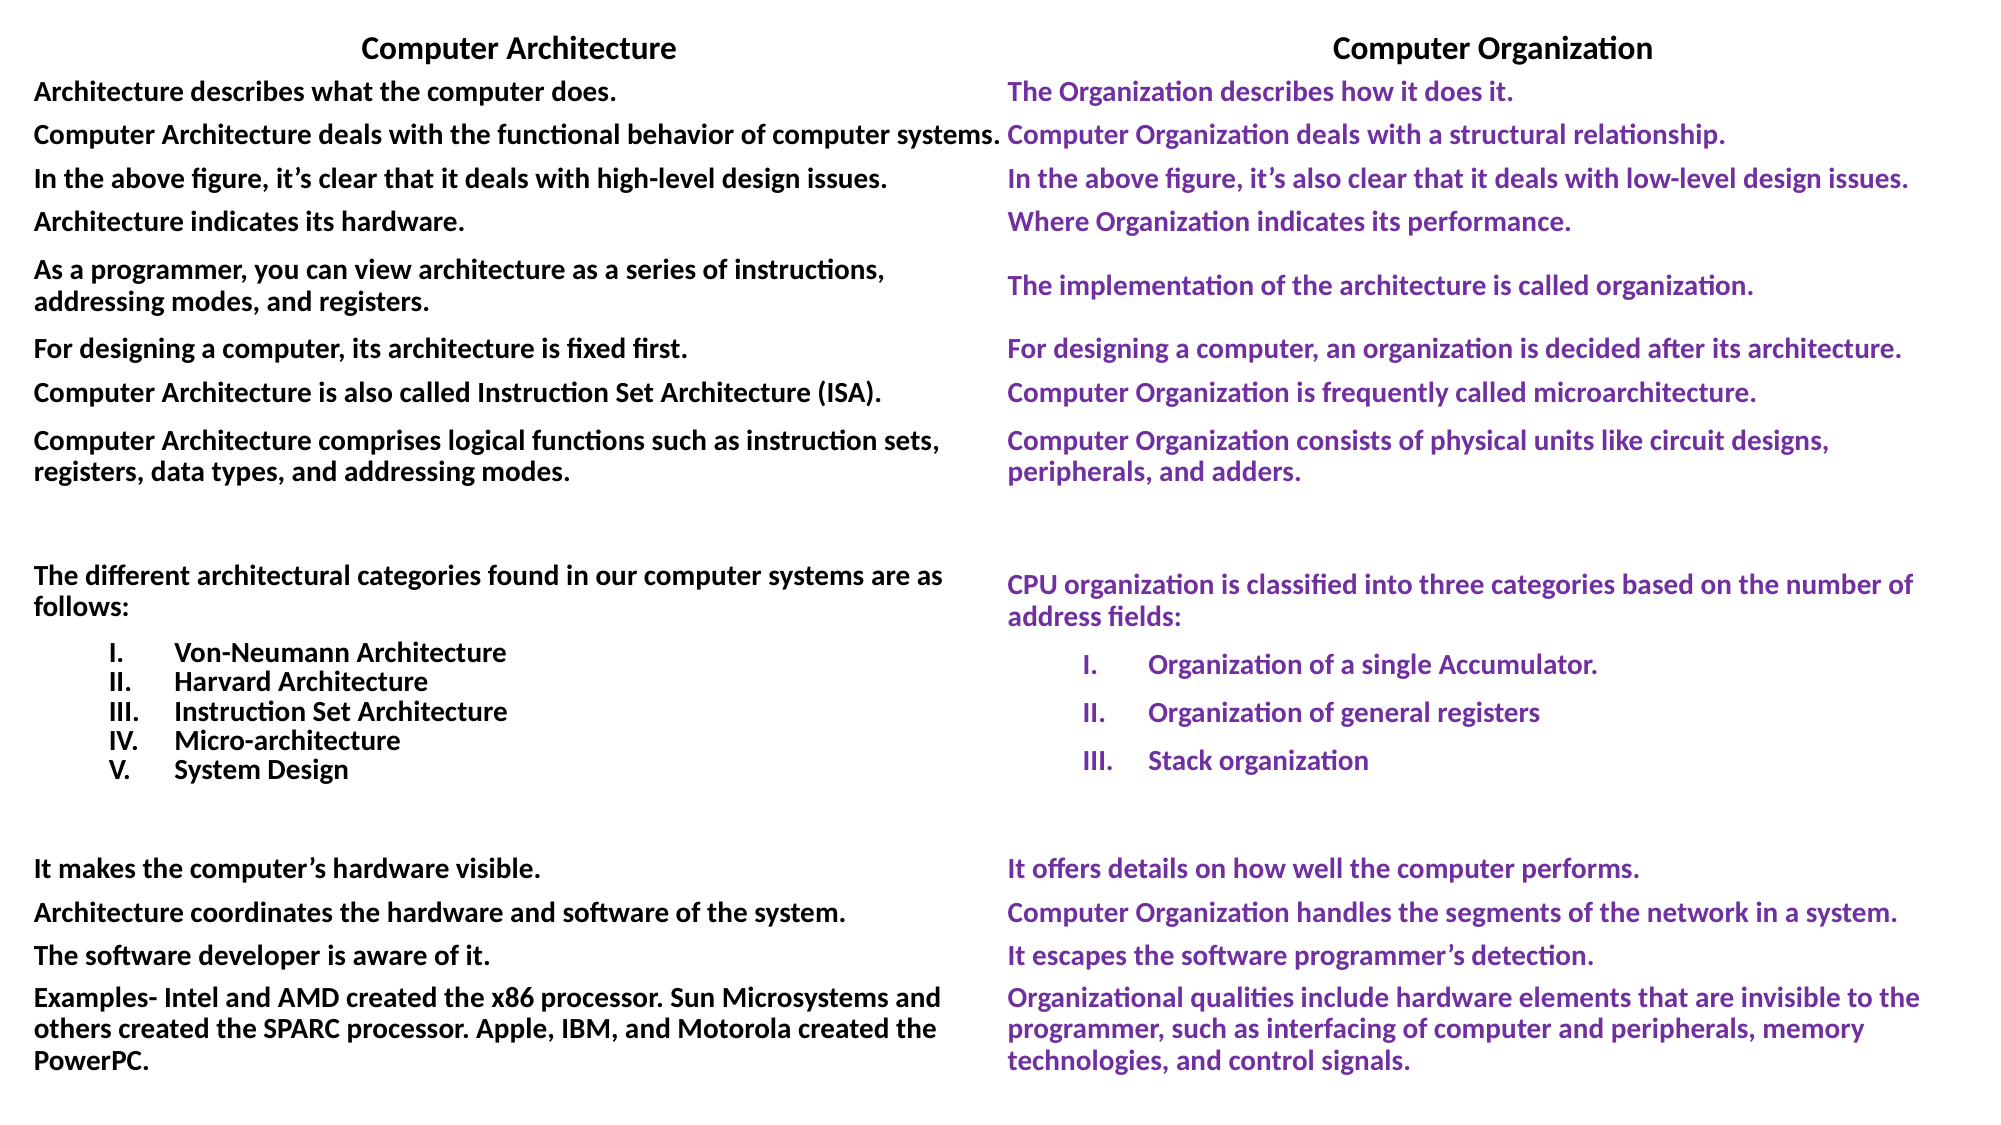

| Computer Architecture | Computer Organization |
| --- | --- |
| Architecture describes what the computer does. | The Organization describes how it does it. |
| Computer Architecture deals with the functional behavior of computer systems. | Computer Organization deals with a structural relationship. |
| In the above figure, it’s clear that it deals with high-level design issues. | In the above figure, it’s also clear that it deals with low-level design issues. |
| Architecture indicates its hardware. | Where Organization indicates its performance. |
| As a programmer, you can view architecture as a series of instructions, addressing modes, and registers. | The implementation of the architecture is called organization. |
| For designing a computer, its architecture is fixed first. | For designing a computer, an organization is decided after its architecture. |
| Computer Architecture is also called Instruction Set Architecture (ISA). | Computer Organization is frequently called microarchitecture. |
| Computer Architecture comprises logical functions such as instruction sets, registers, data types, and addressing modes. | Computer Organization consists of physical units like circuit designs, peripherals, and adders. |
| The different architectural categories found in our computer systems are as follows: Von-Neumann Architecture Harvard Architecture Instruction Set Architecture Micro-architecture System Design | CPU organization is classified into three categories based on the number of address fields: Organization of a single Accumulator. Organization of general registers Stack organization |
| It makes the computer’s hardware visible. | It offers details on how well the computer performs. |
| Architecture coordinates the hardware and software of the system. | Computer Organization handles the segments of the network in a system. |
| The software developer is aware of it. | It escapes the software programmer’s detection. |
| Examples- Intel and AMD created the x86 processor. Sun Microsystems and others created the SPARC processor. Apple, IBM, and Motorola created the PowerPC. | Organizational qualities include hardware elements that are invisible to the programmer, such as interfacing of computer and peripherals, memory technologies, and control signals. |